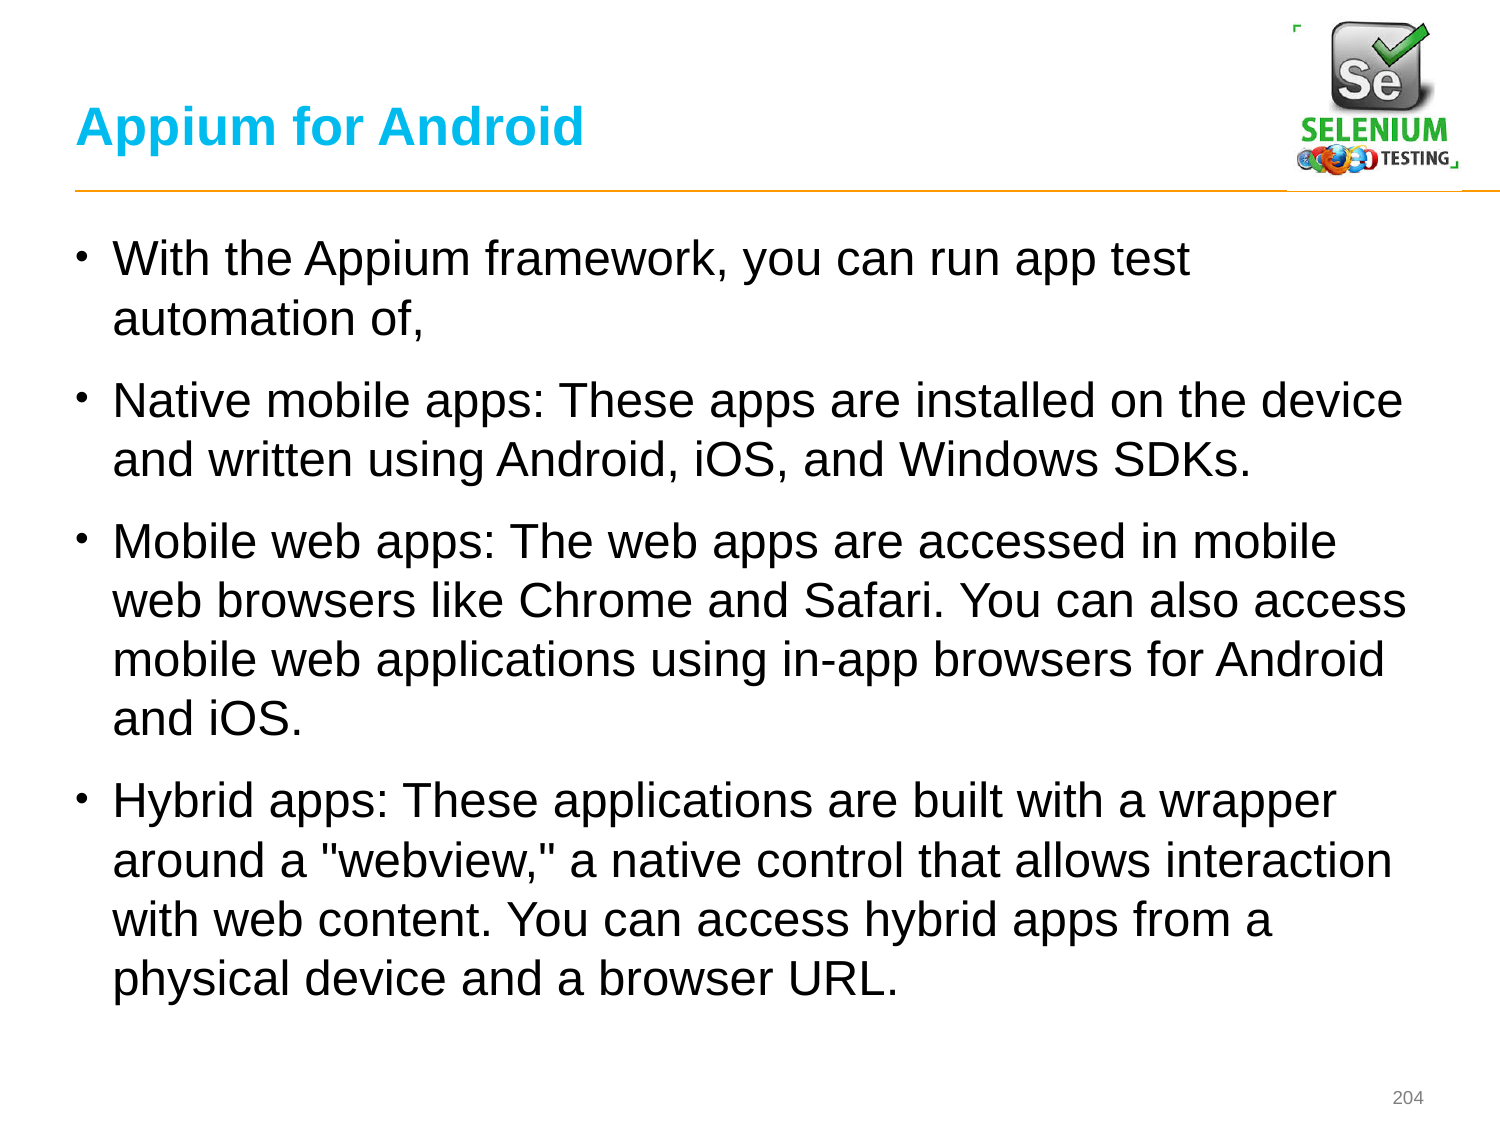

# Appium for Android
With the Appium framework, you can run app test automation of,
Native mobile apps: These apps are installed on the device and written using Android, iOS, and Windows SDKs.
Mobile web apps: The web apps are accessed in mobile web browsers like Chrome and Safari. You can also access mobile web applications using in-app browsers for Android and iOS.
Hybrid apps: These applications are built with a wrapper around a "webview," a native control that allows interaction with web content. You can access hybrid apps from a physical device and a browser URL.